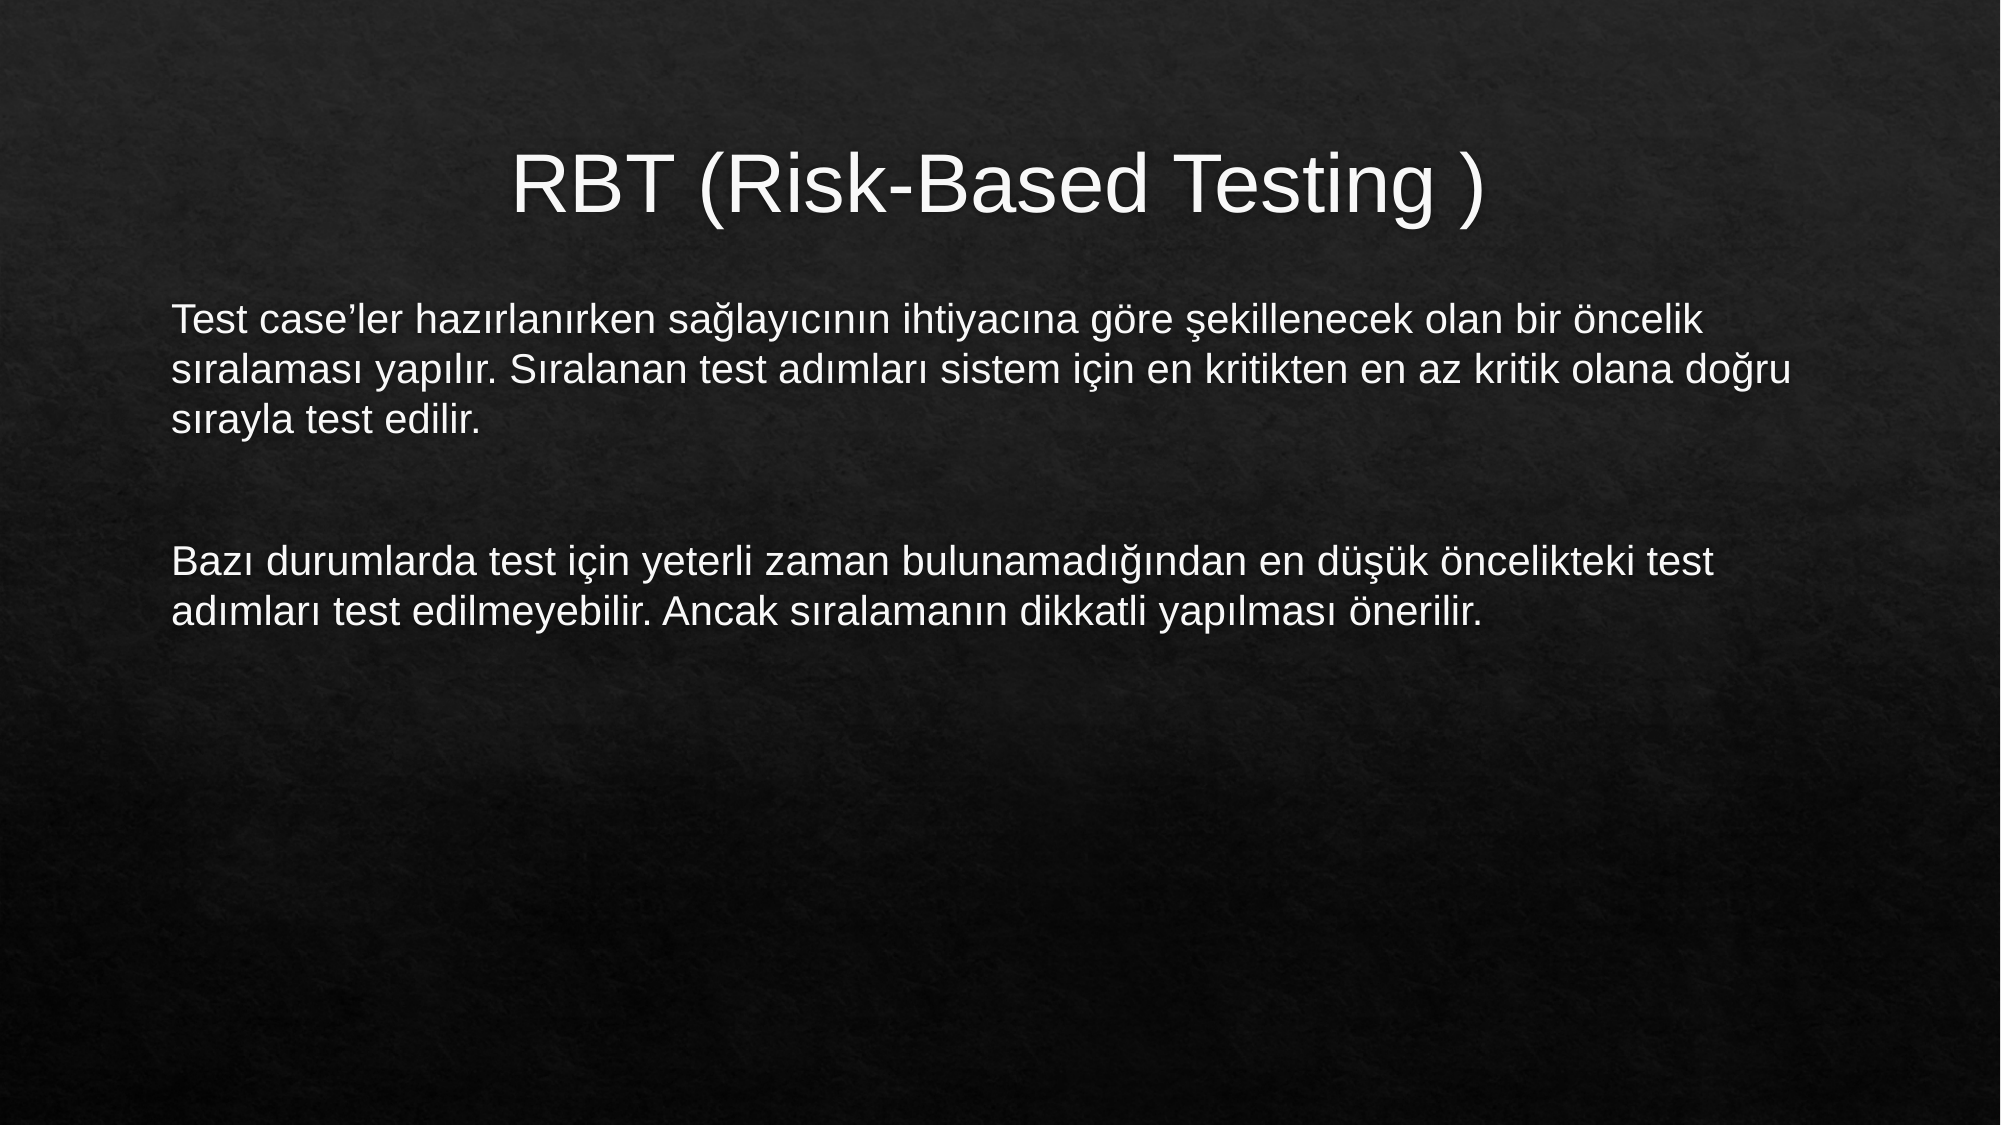

# RBT (Risk-Based Testing )
Test case’ler hazırlanırken sağlayıcının ihtiyacına göre şekillenecek olan bir öncelik sıralaması yapılır. Sıralanan test adımları sistem için en kritikten en az kritik olana doğru sırayla test edilir.

Bazı durumlarda test için yeterli zaman bulunamadığından en düşük öncelikteki test adımları test edilmeyebilir. Ancak sıralamanın dikkatli yapılması önerilir.